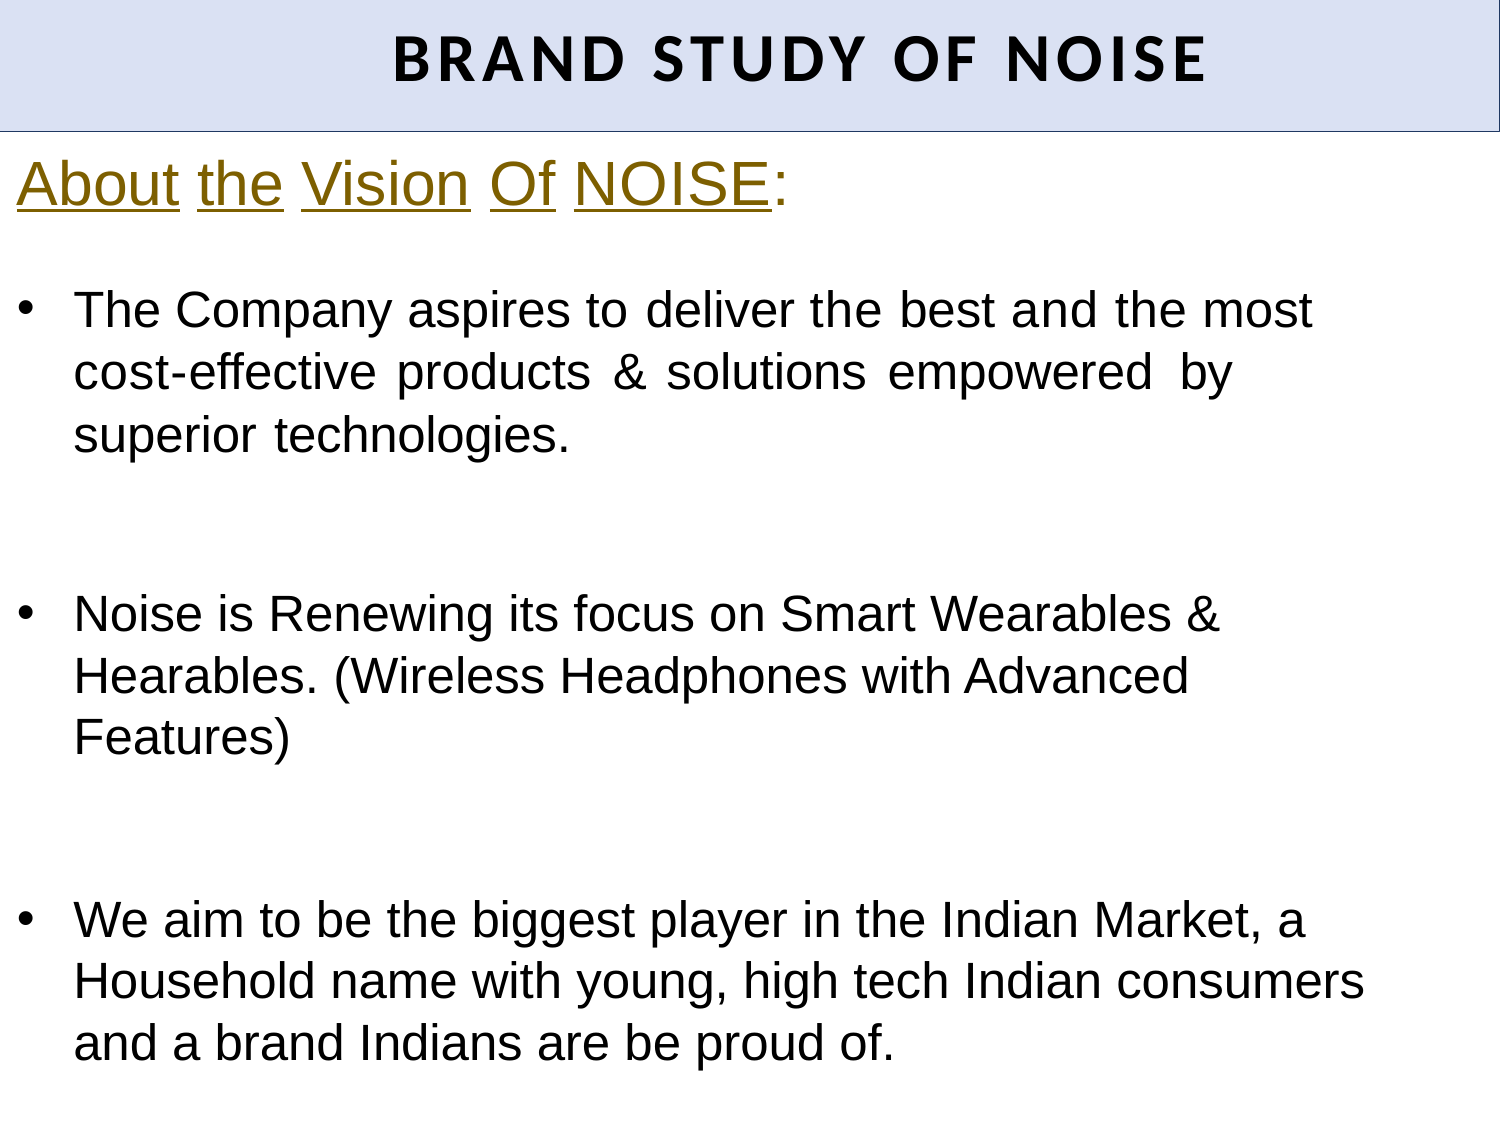

# BRAND STUDY OF NOISE
About the Vision Of NOISE:

The Company aspires to deliver the best and the most cost-effective products & solutions empowered by superior technologies.

Noise is Renewing its focus on Smart Wearables & Hearables. (Wireless Headphones with Advanced Features)

We aim to be the biggest player in the Indian Market, a Household name with young, high tech Indian consumers and a brand Indians are be proud of.